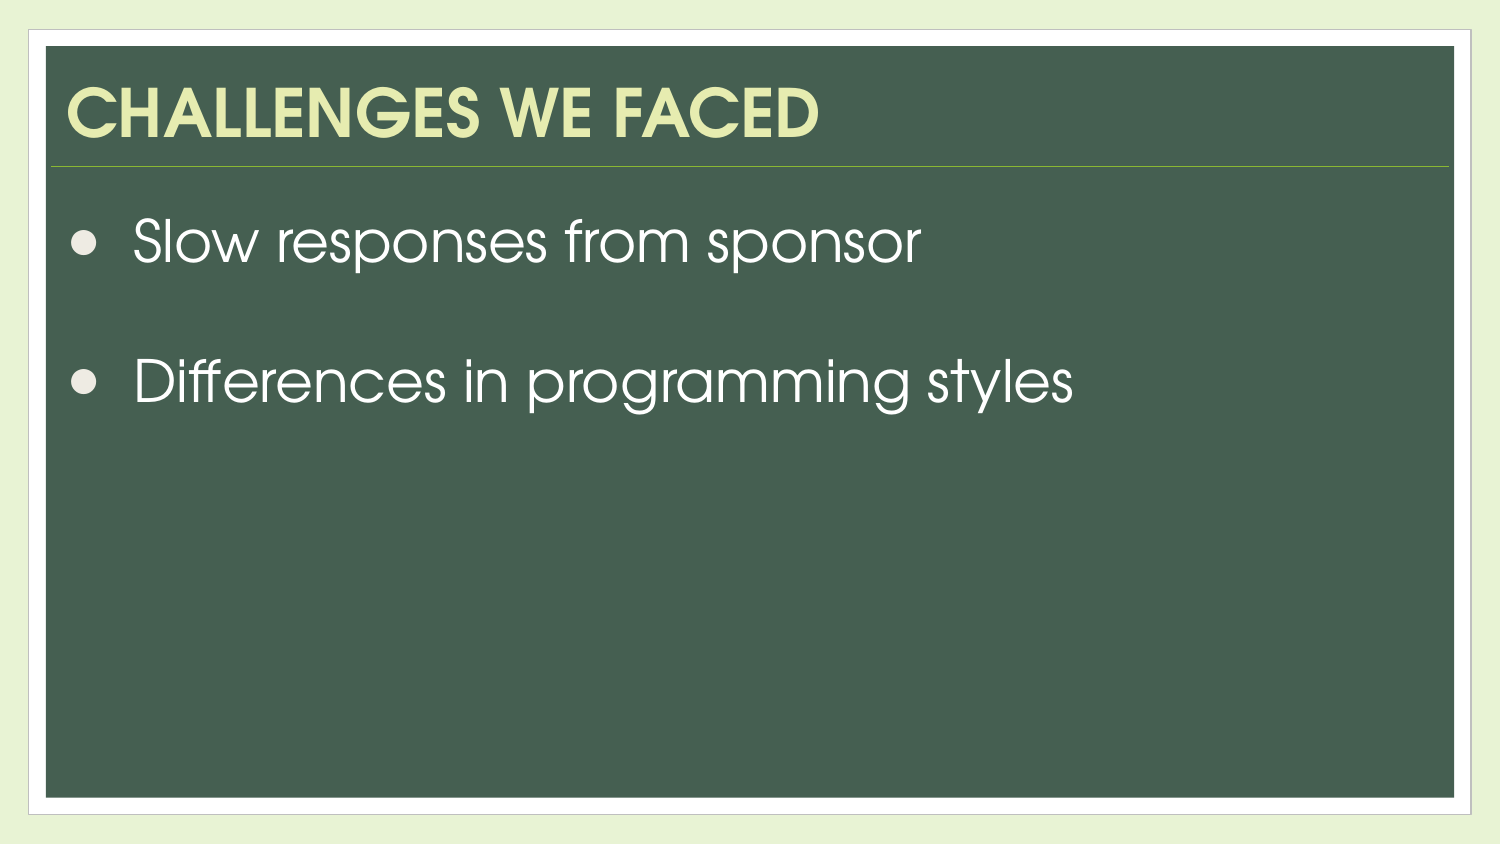

# Challenges we faced
  Slow responses from sponsor
  Differences in programming styles